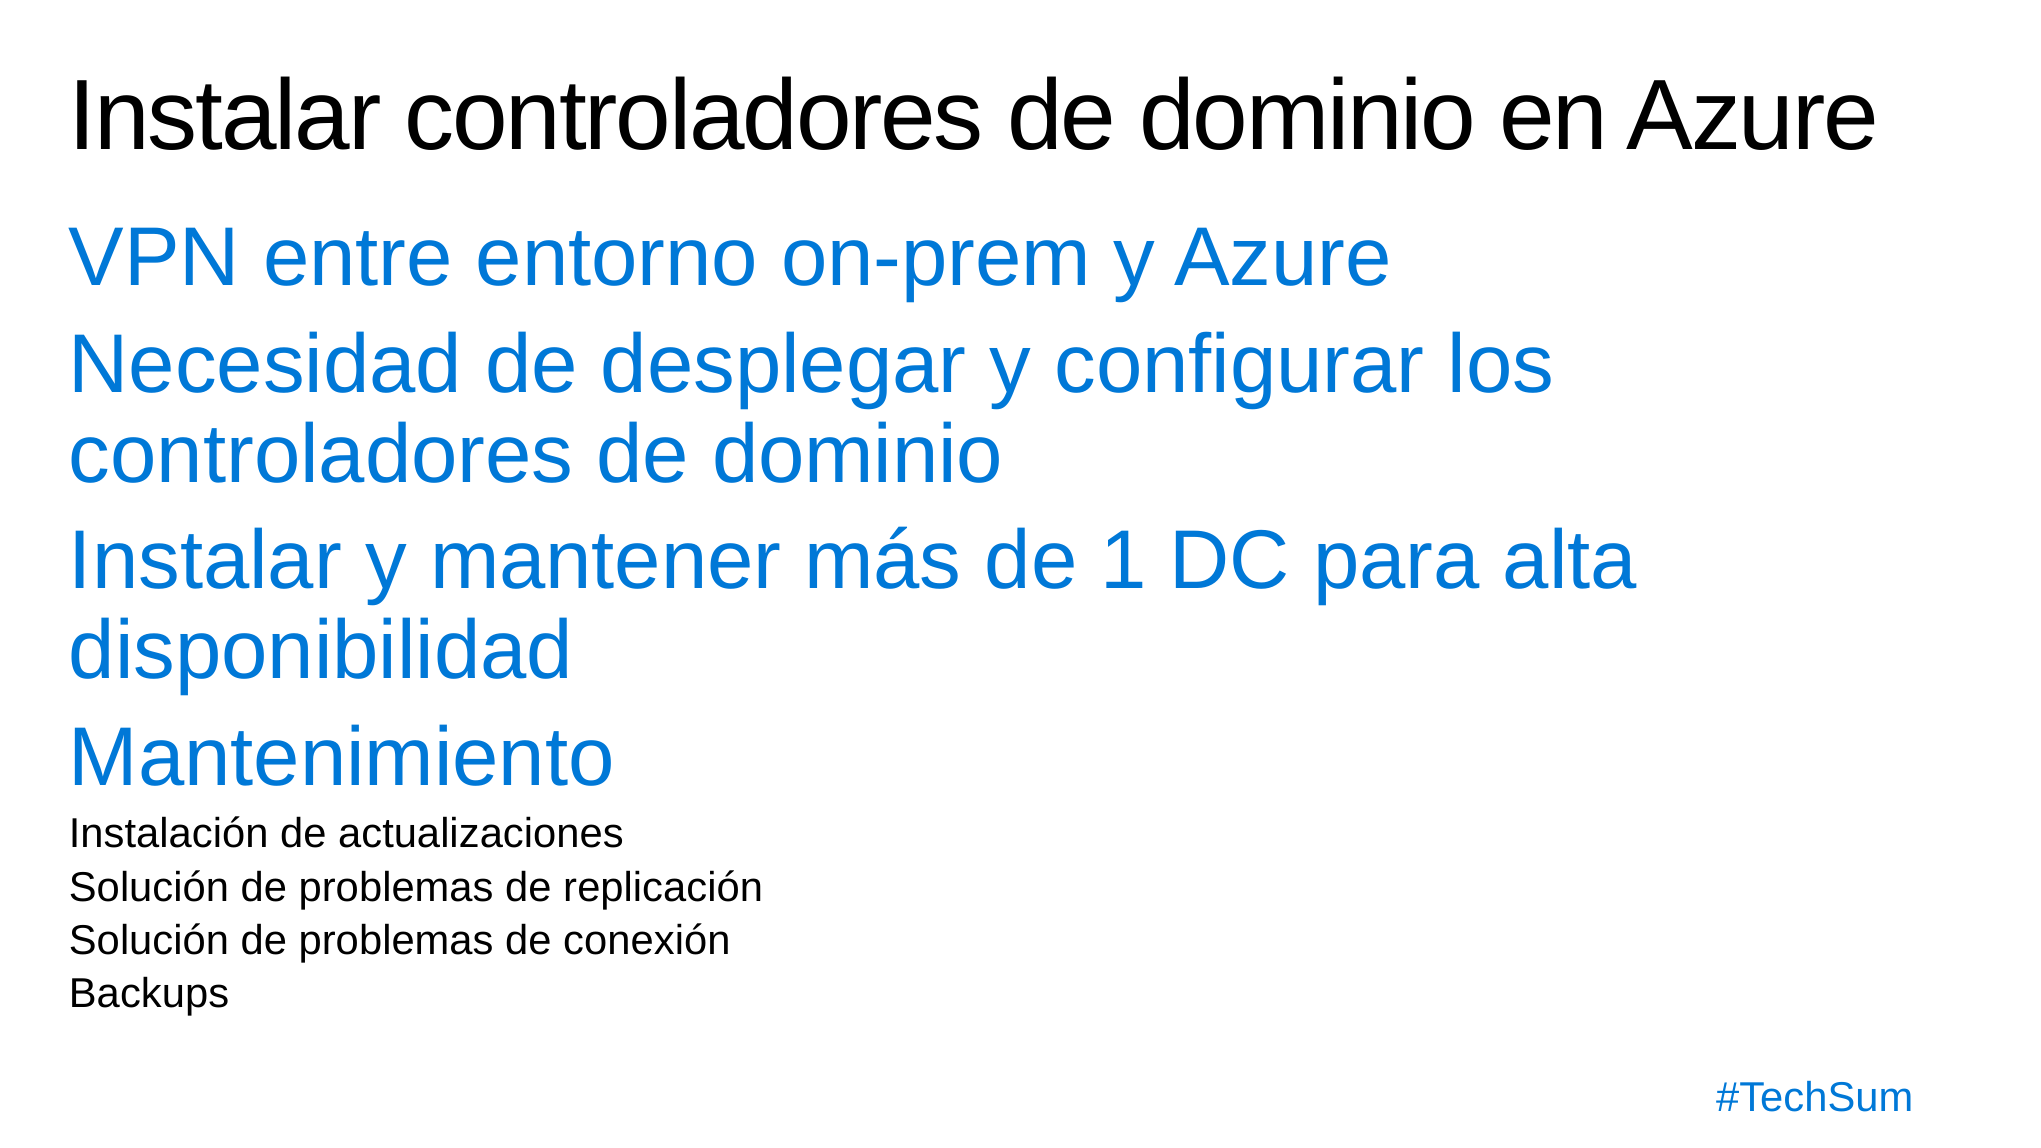

# Instalar controladores de dominio en Azure
VPN entre entorno on-prem y Azure
Necesidad de desplegar y configurar los controladores de dominio
Instalar y mantener más de 1 DC para alta disponibilidad
Mantenimiento
Instalación de actualizaciones
Solución de problemas de replicación
Solución de problemas de conexión
Backups